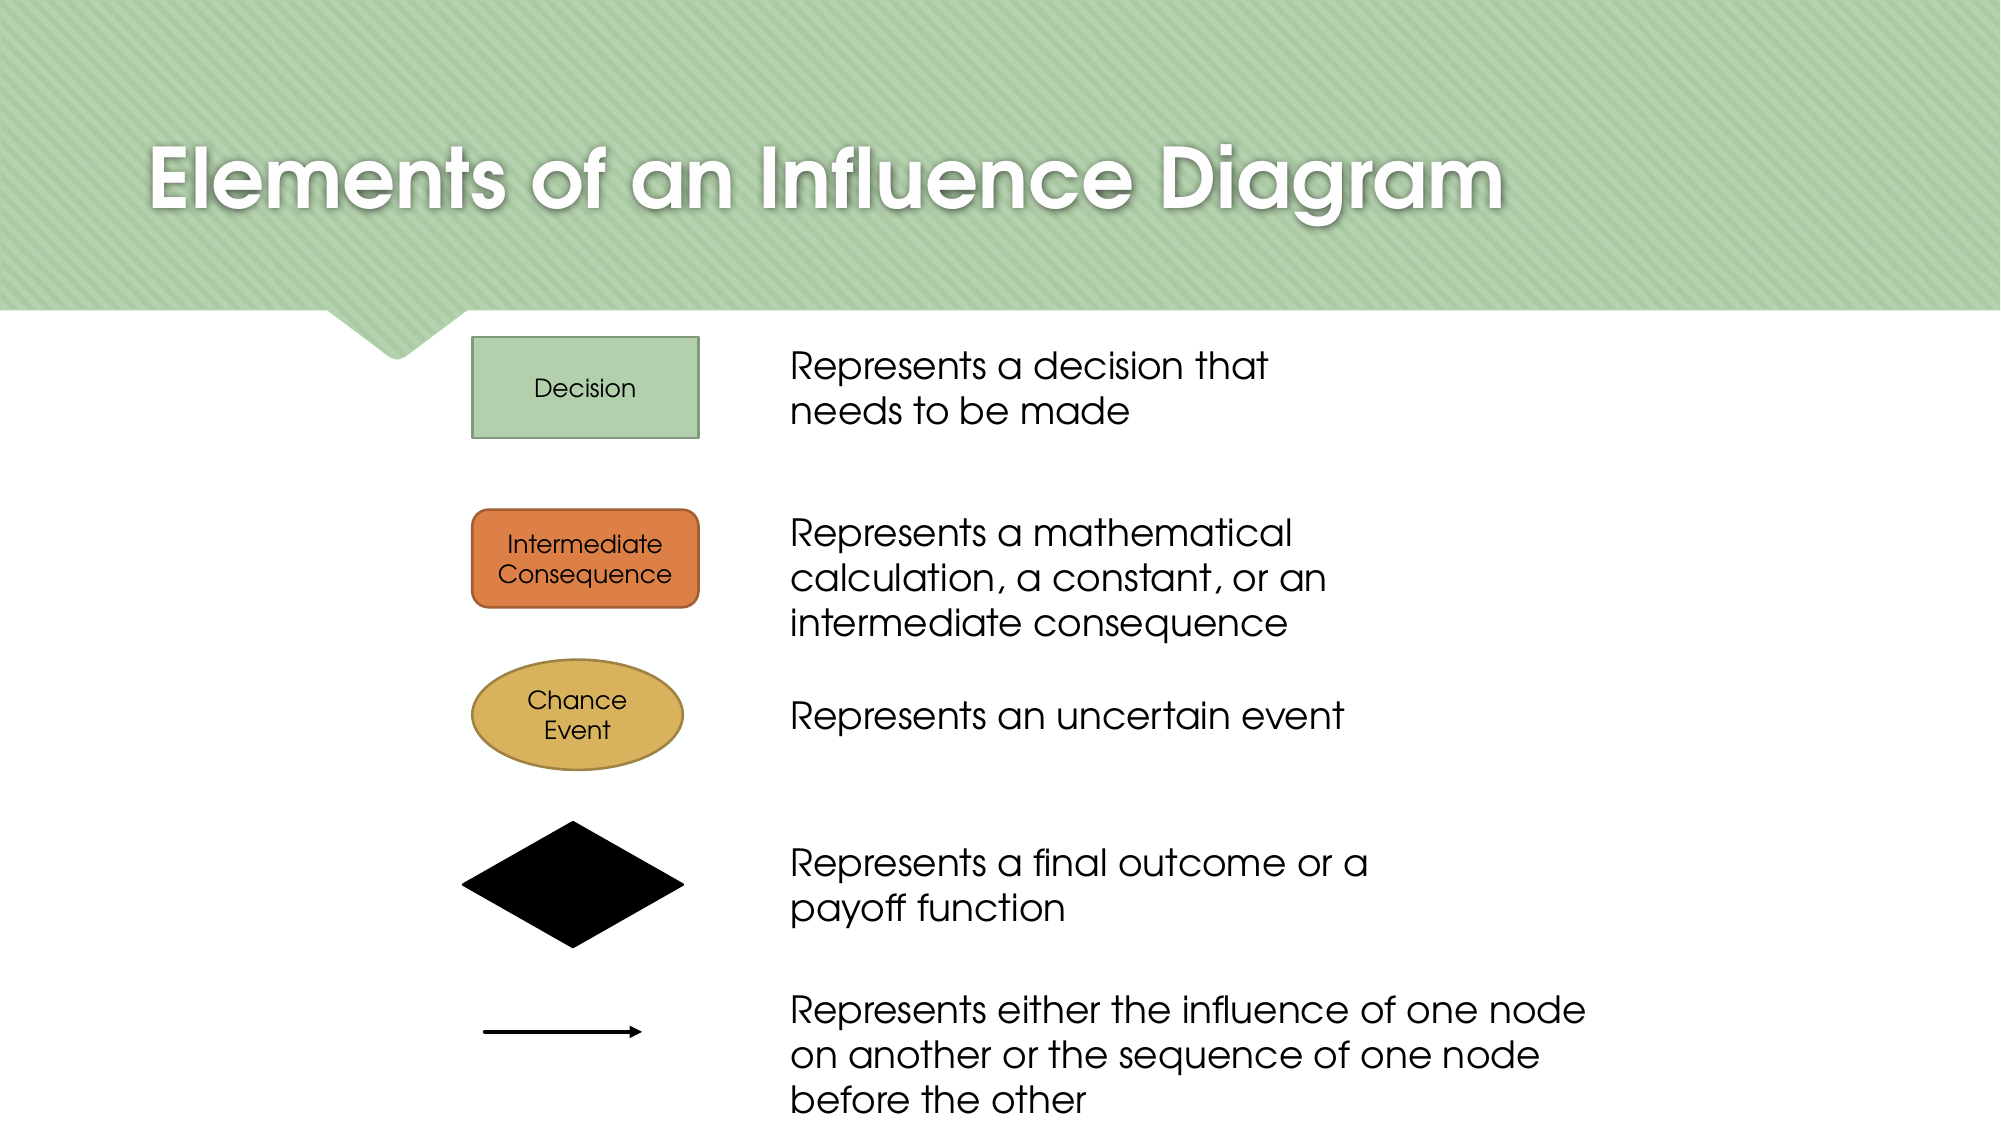

# Elements of an Influence Diagram
Represents a decision that needs to be made
Decision
Represents a mathematical calculation, a constant, or an intermediate consequence
Intermediate Consequence
Chance Event
Represents an uncertain event
Payoff
Represents a final outcome or a payoff function
Represents either the influence of one node on another or the sequence of one node before the other